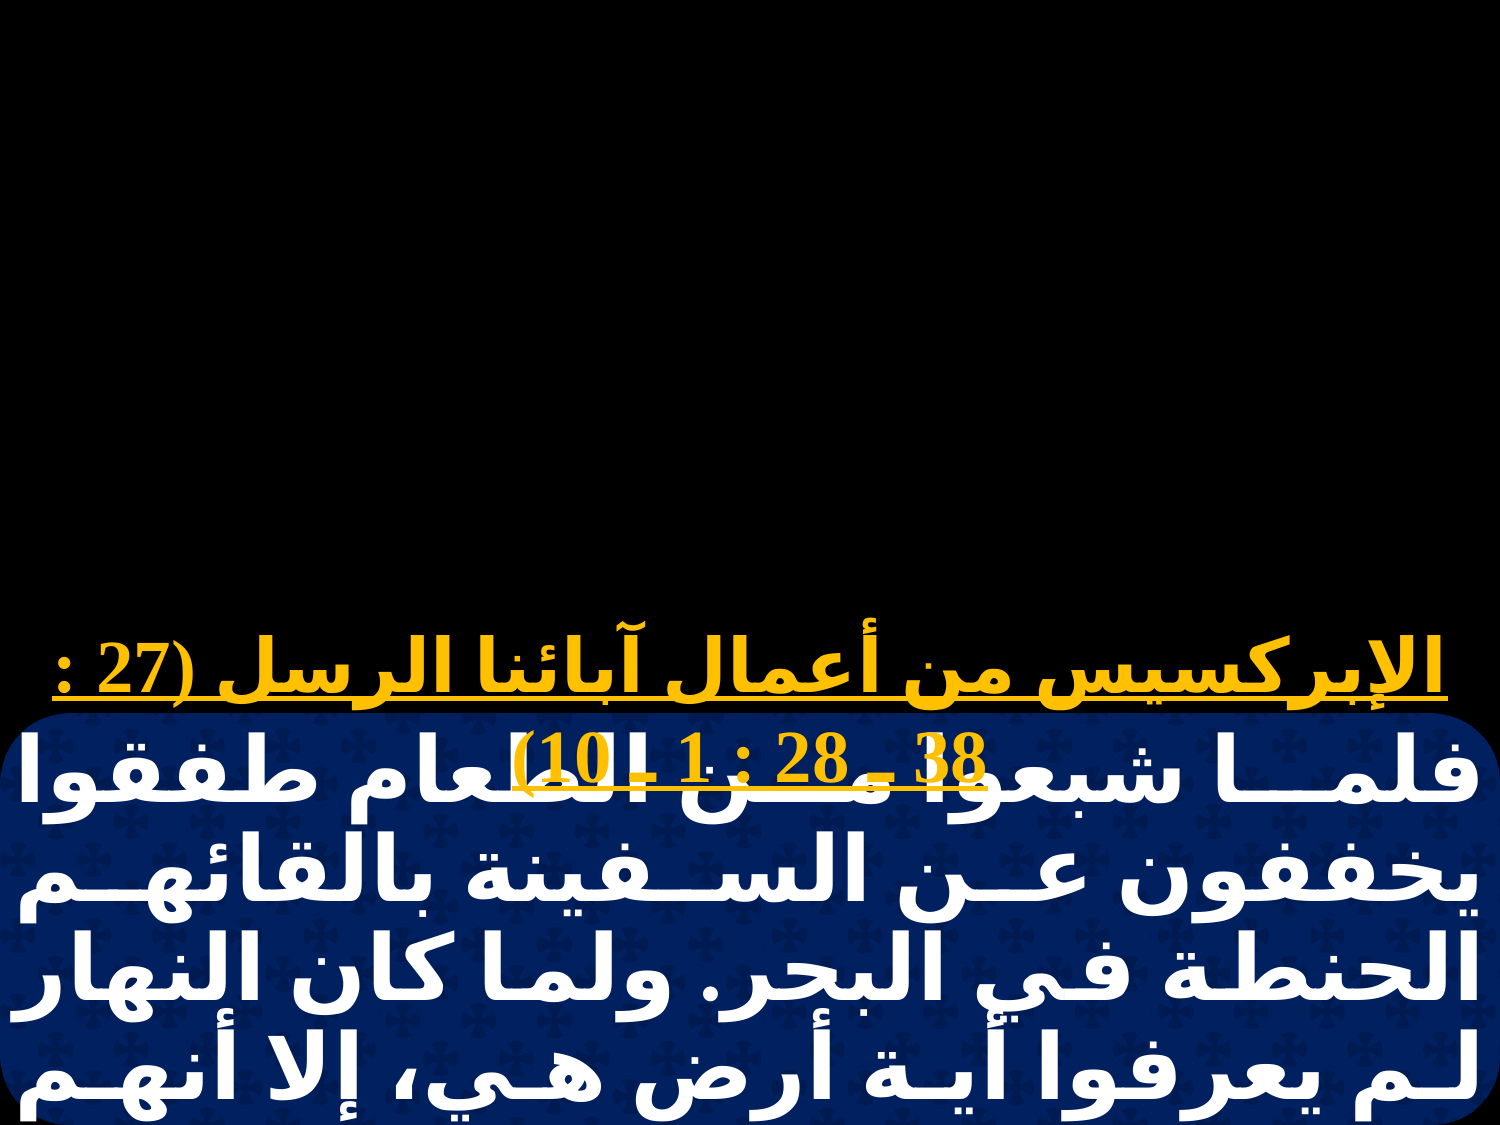

الإبركسيس من أعمال آبائنا الرسل (27 : 38 ـ 28 : 1 ـ 10)
فلما شبعوا من الطعام طفقوا يخففون عن السفينة بالقائهم الحنطة في البحر. ولما كان النهار لم يعرفوا أية أرض هي، إلا أنهم استبانوا خليجًا له شاطيٍ، فأجمعوا أن يدفعوا إليه السفينة إن أمكن.